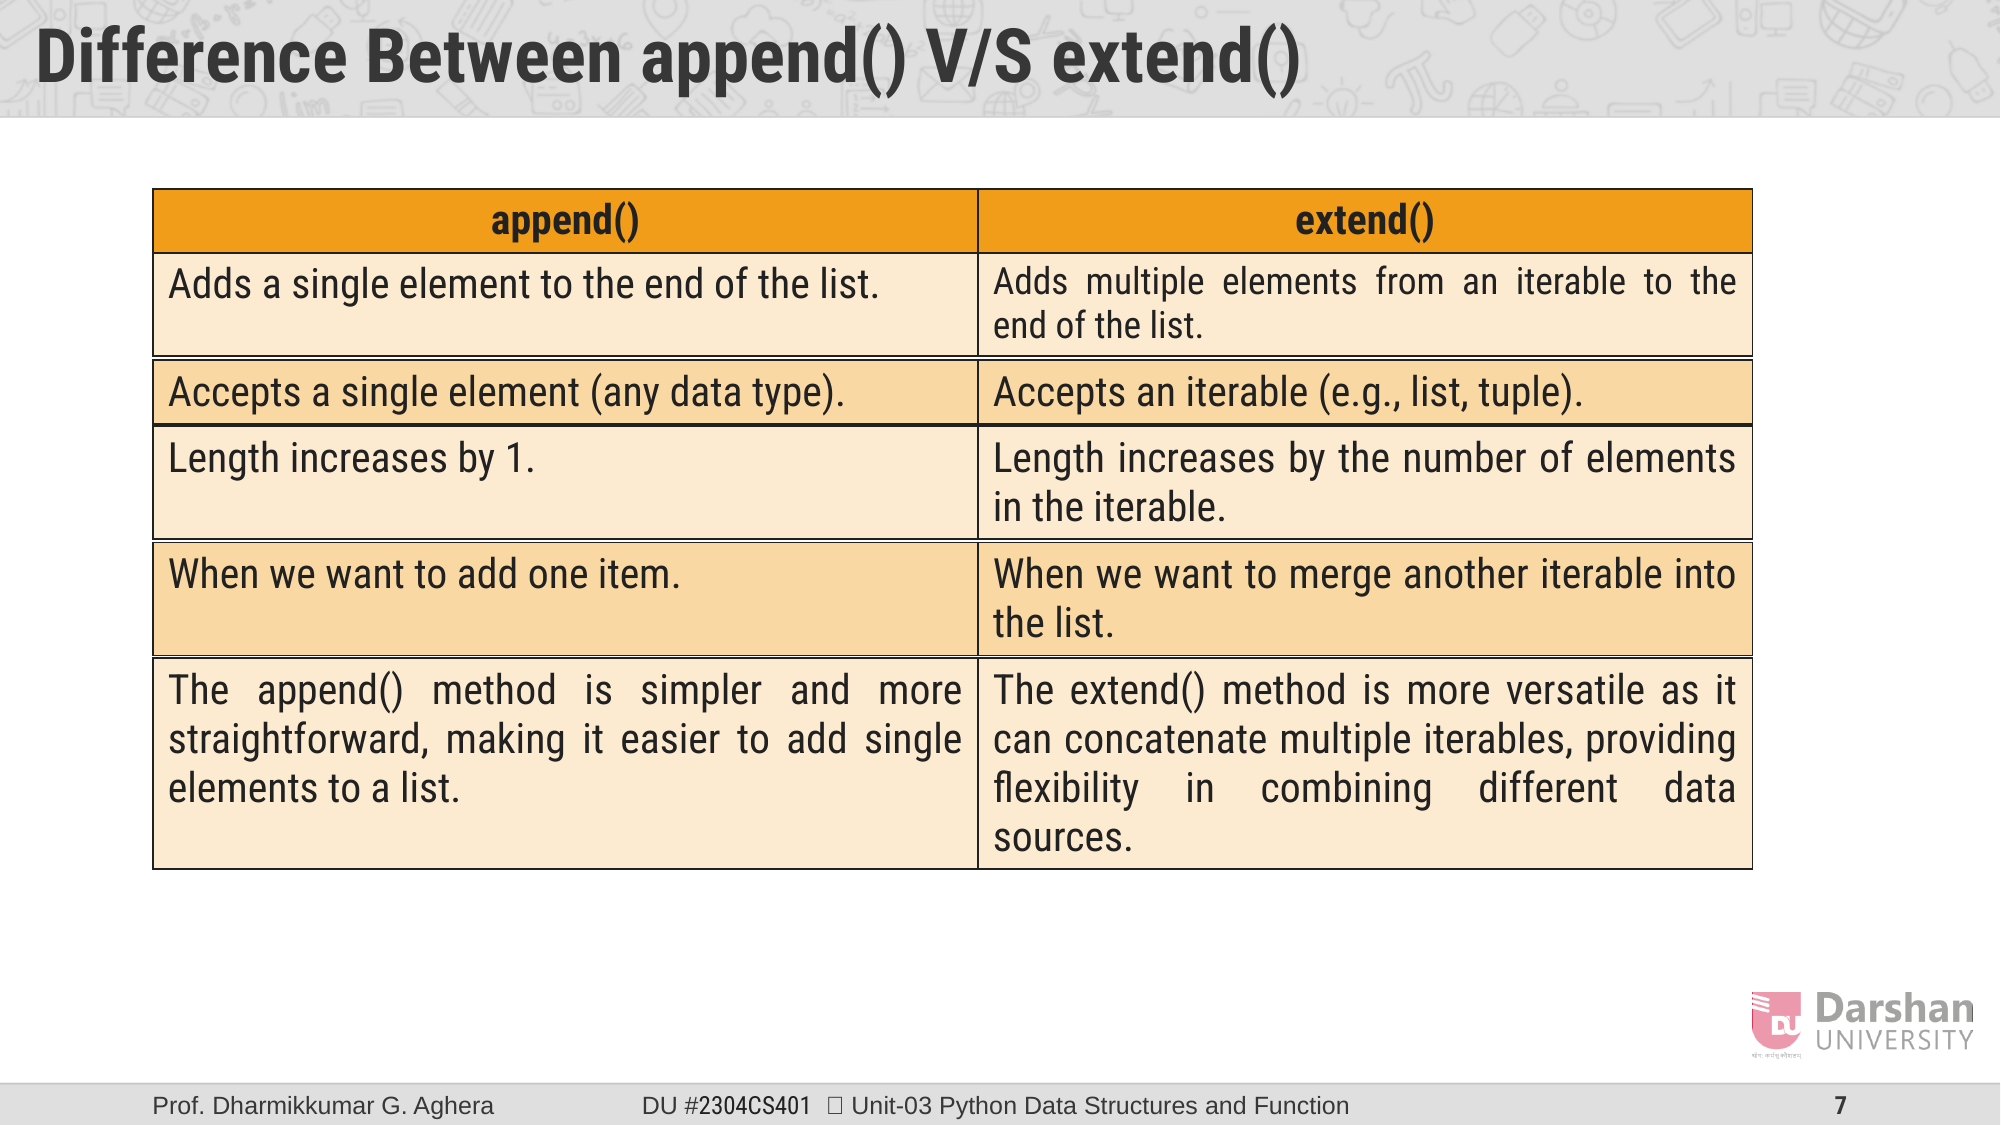

# Difference Between append() V/S extend()
| append() | extend() |
| --- | --- |
| Adds a single element to the end of the list. | Adds multiple elements from an iterable to the end of the list. |
| Accepts a single element (any data type). | Accepts an iterable (e.g., list, tuple). |
| --- | --- |
| Length increases by 1. | Length increases by the number of elements in the iterable. |
| --- | --- |
| When we want to add one item. | When we want to merge another iterable into the list. |
| --- | --- |
| The append() method is simpler and more straightforward, making it easier to add single elements to a list. | The extend() method is more versatile as it can concatenate multiple iterables, providing flexibility in combining different data sources. |
| --- | --- |